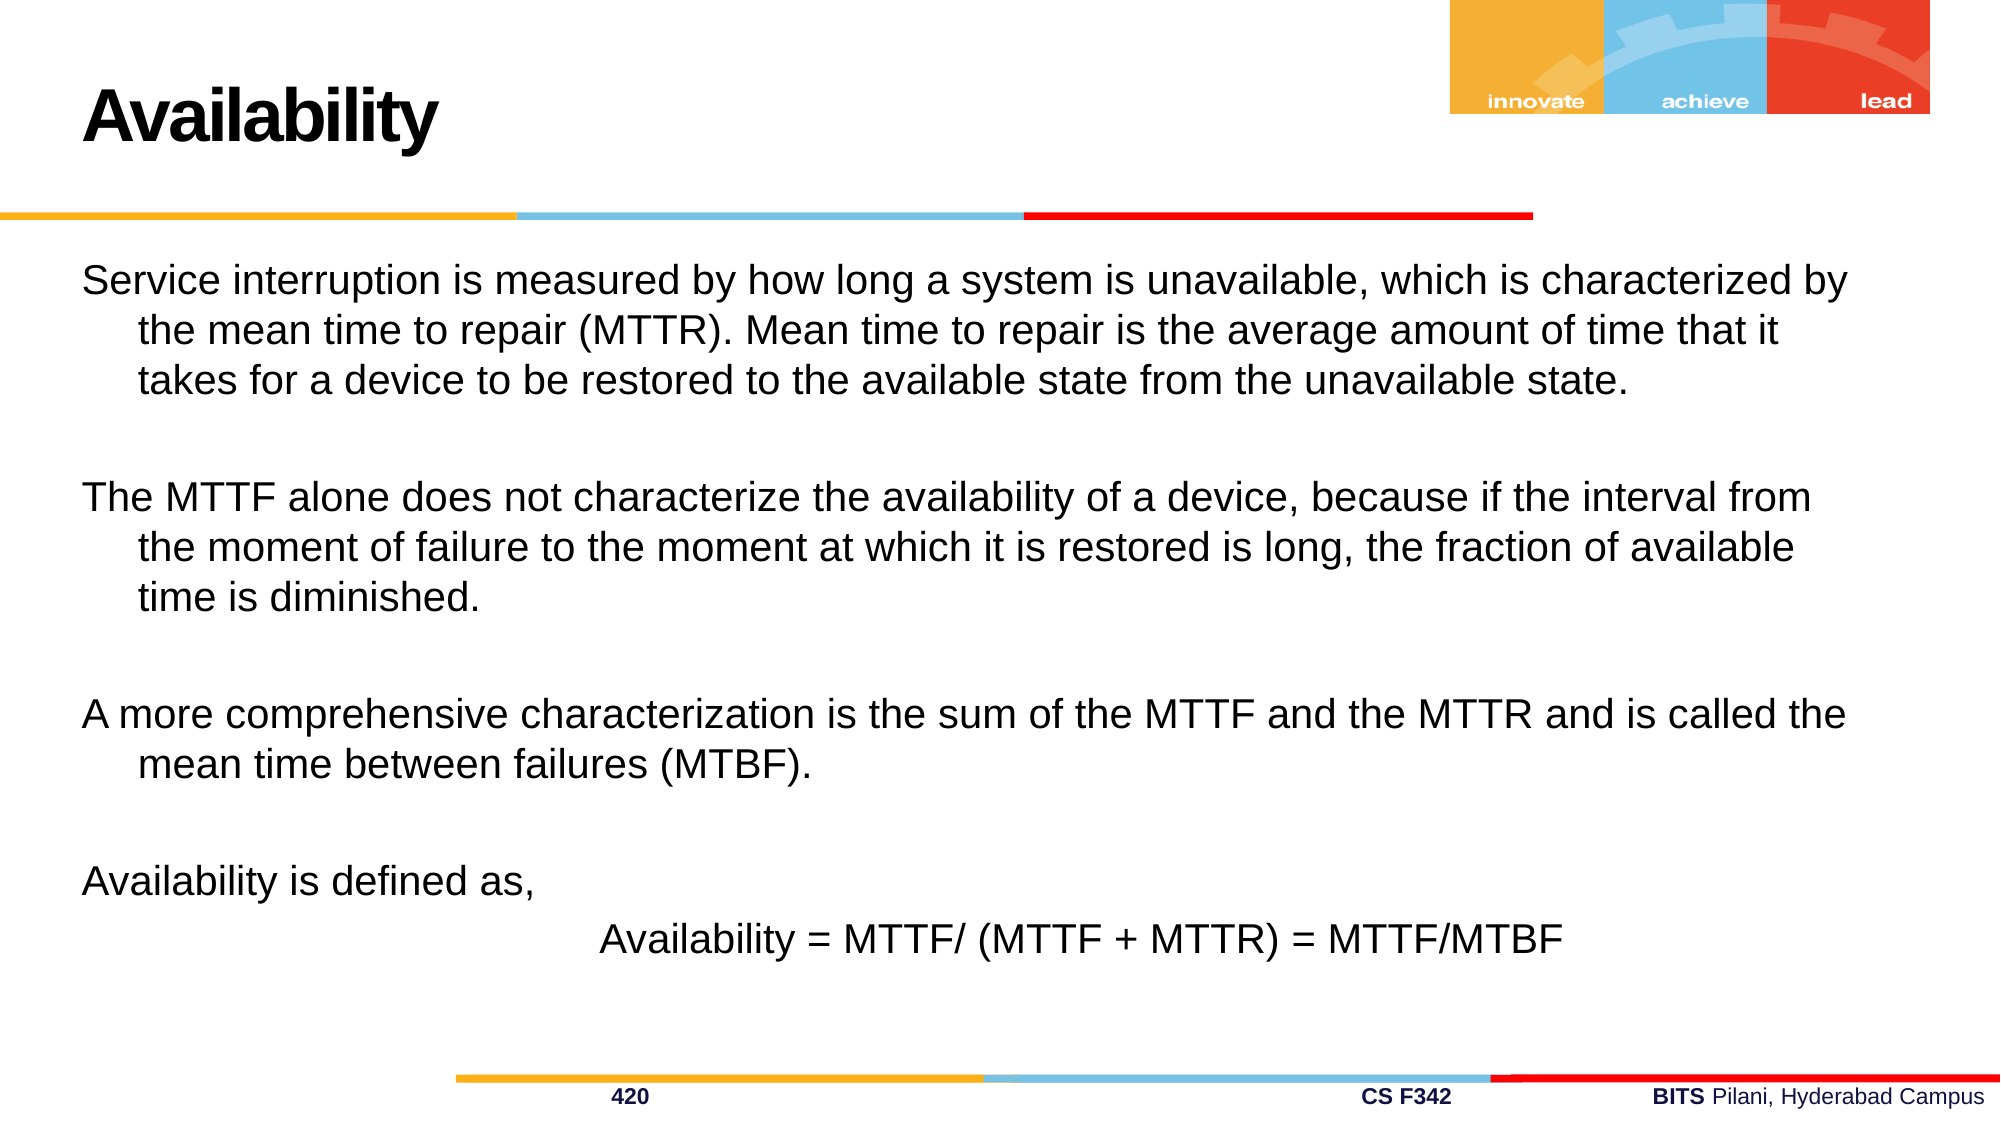

Availability
Service interruption is measured by how long a system is unavailable, which is characterized by the mean time to repair (MTTR). Mean time to repair is the average amount of time that it takes for a device to be restored to the available state from the unavailable state.

The MTTF alone does not characterize the availability of a device, because if the interval from the moment of failure to the moment at which it is restored is long, the fraction of available time is diminished.

A more comprehensive characterization is the sum of the MTTF and the MTTR and is called the mean time between failures (MTBF).

Availability is defined as,
				 Availability = MTTF/ (MTTF + MTTR) = MTTF/MTBF